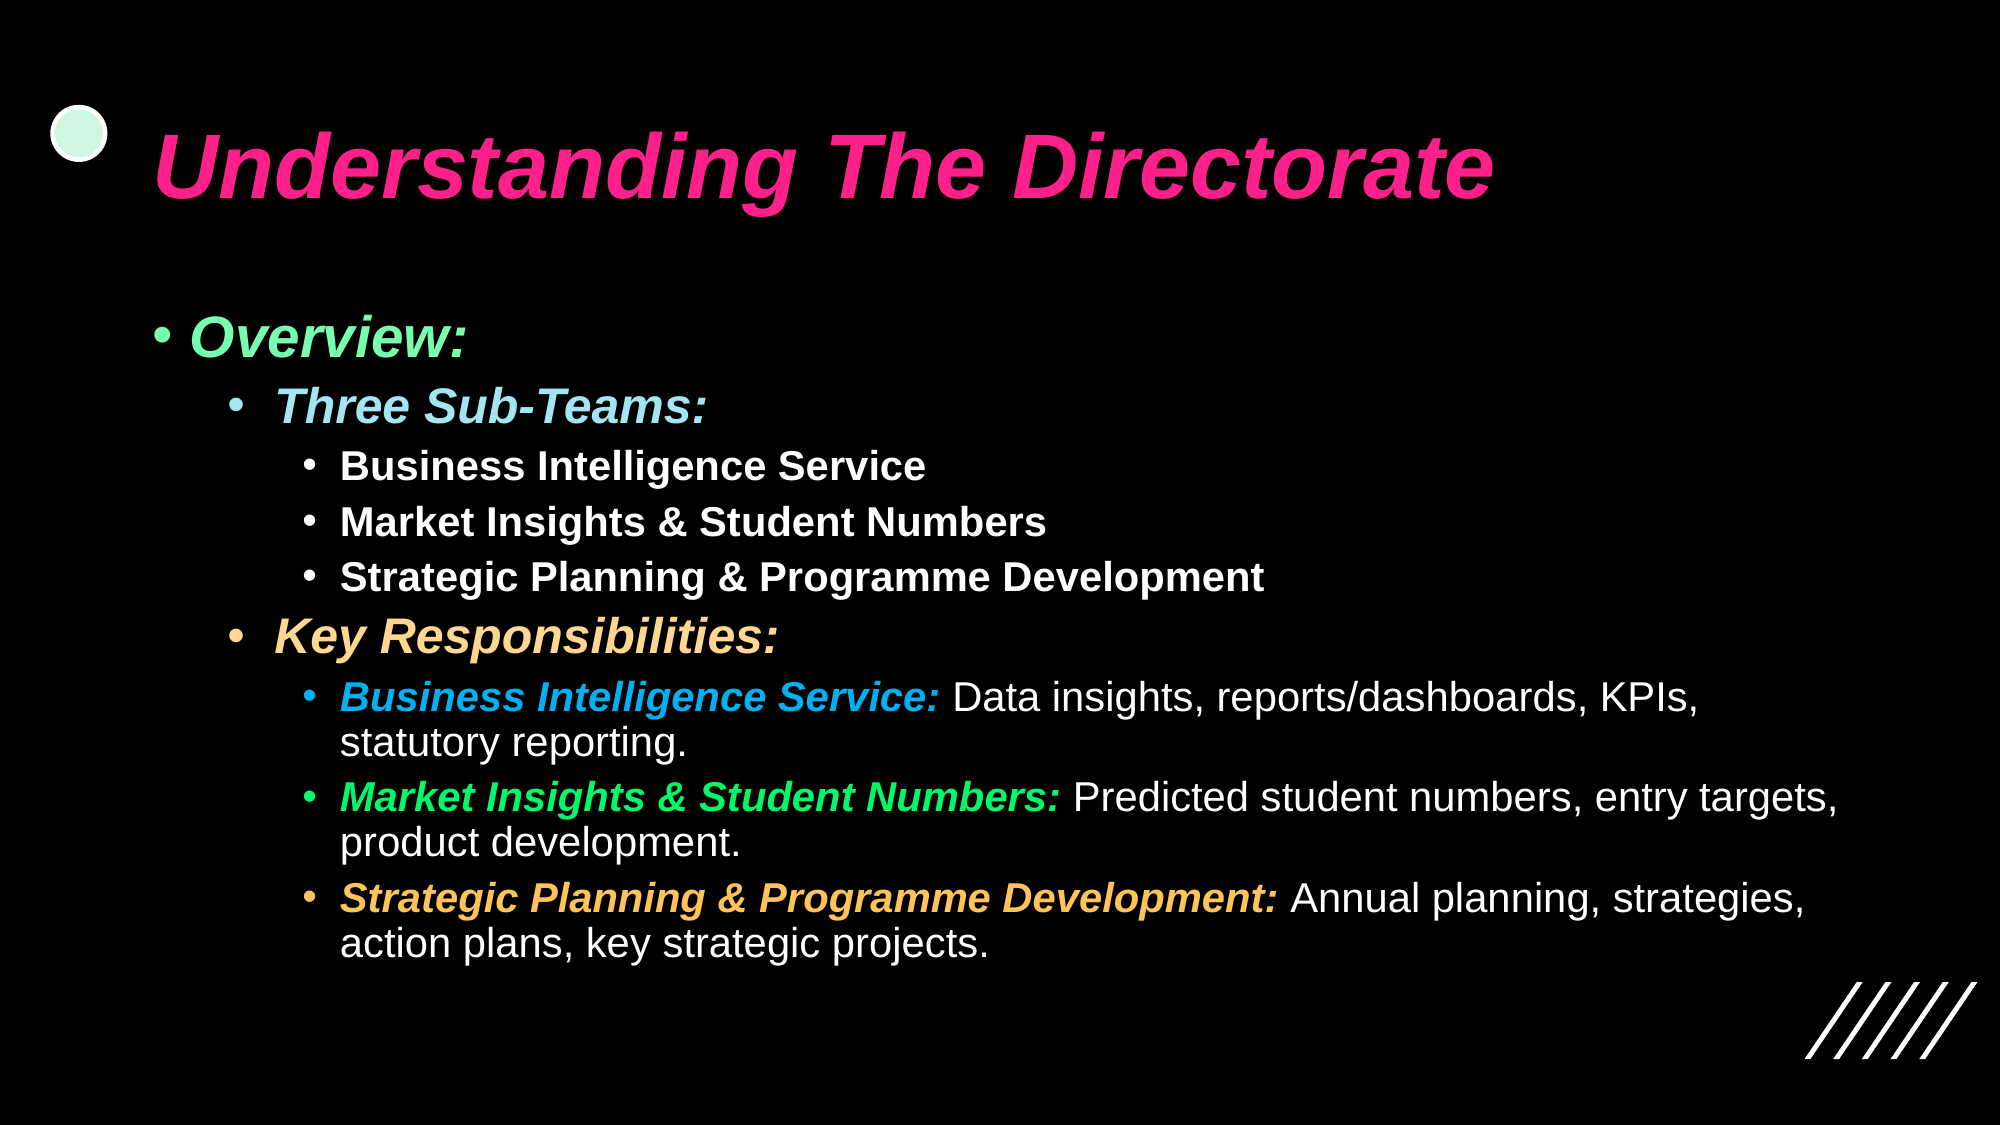

# Understanding The Directorate
Overview:
Three Sub-Teams:
Business Intelligence Service
Market Insights & Student Numbers
Strategic Planning & Programme Development
Key Responsibilities:
Business Intelligence Service: Data insights, reports/dashboards, KPIs, statutory reporting.
Market Insights & Student Numbers: Predicted student numbers, entry targets, product development.
Strategic Planning & Programme Development: Annual planning, strategies, action plans, key strategic projects.